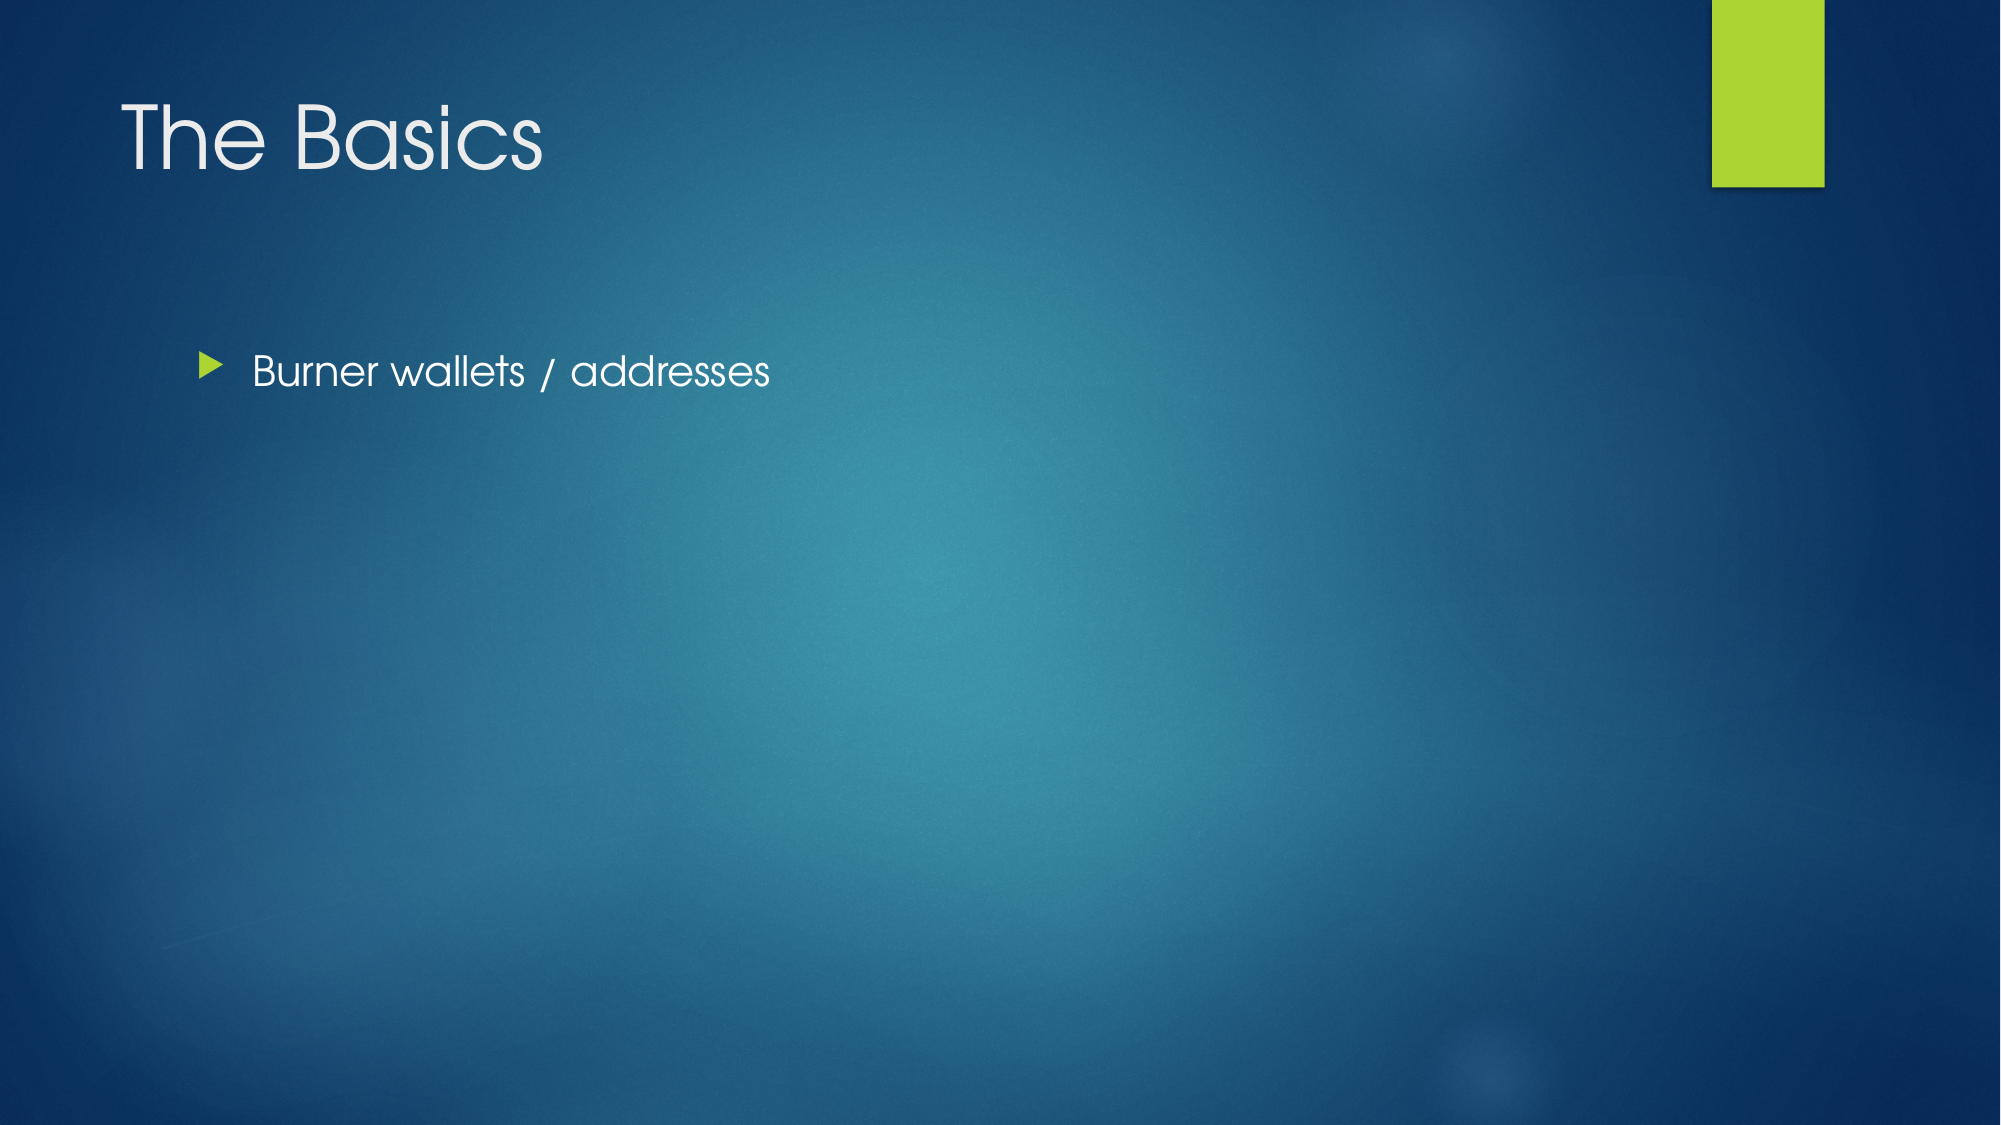

# The Basics
Burner wallets / addresses